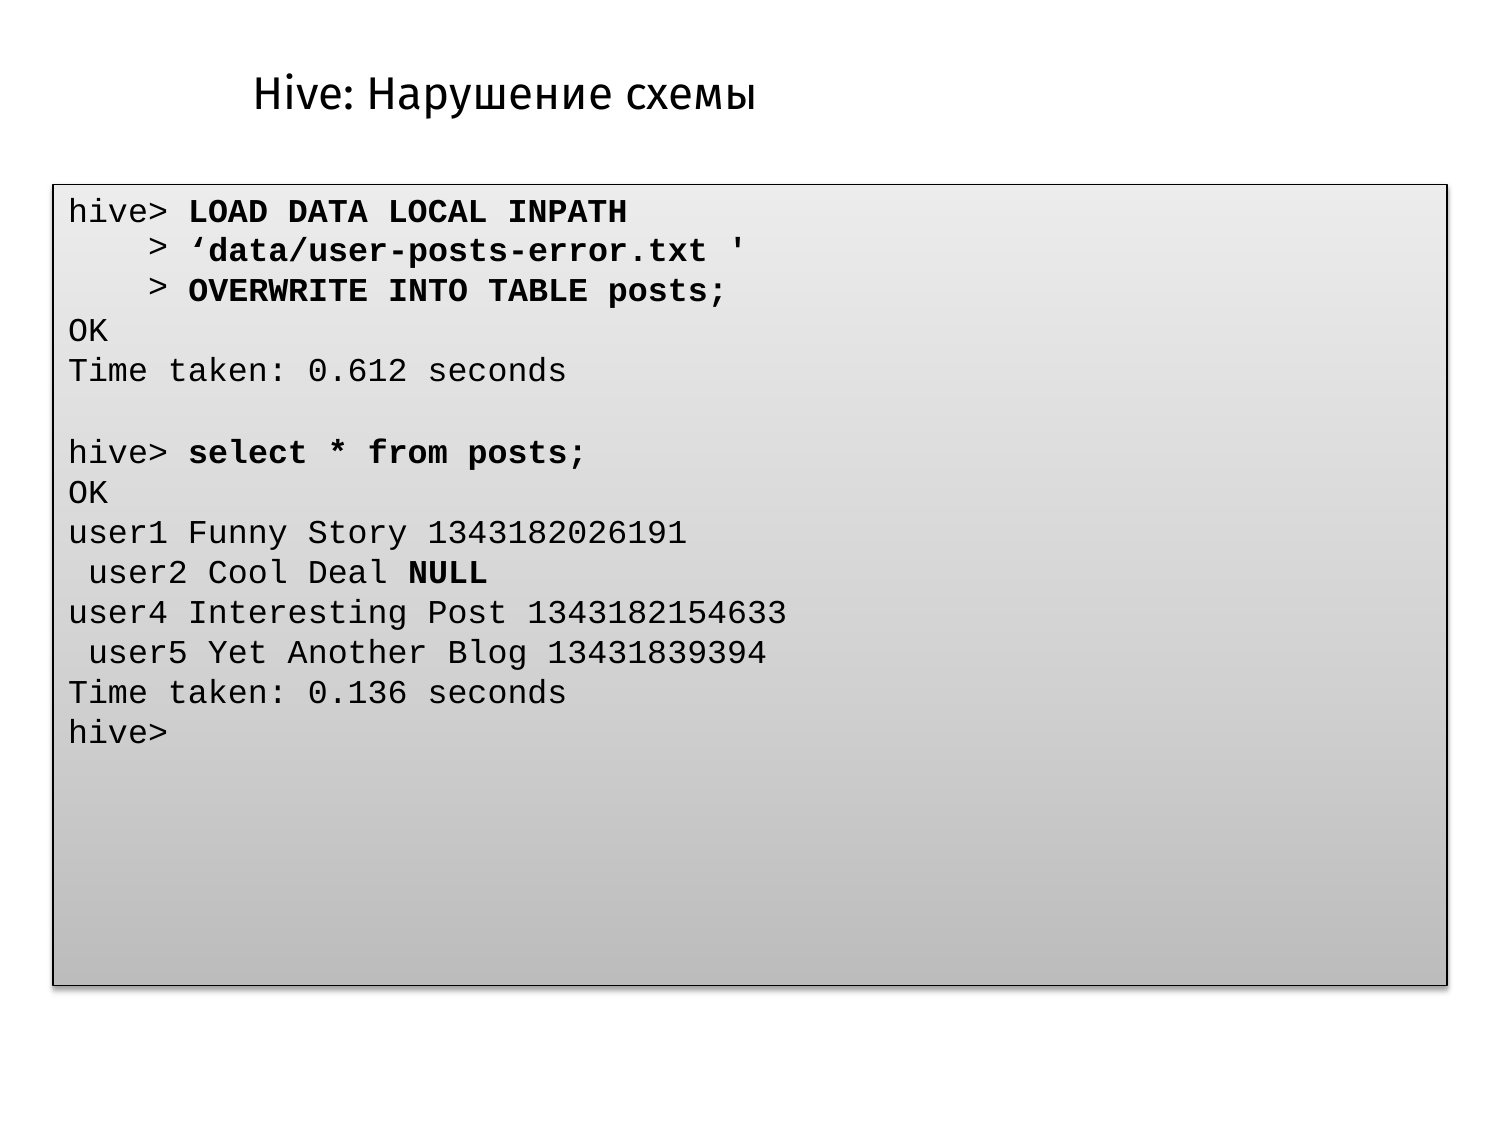

# Hive: Нарушение схемы

hive> LOAD DATA LOCAL INPATH
‘data/user-posts-error.txt '
OVERWRITE INTO TABLE posts;
OK
Time taken: 0.612 seconds

hive> select * from posts;
OK
user1 Funny Story 1343182026191  user2 Cool Deal NULL
user4 Interesting Post 1343182154633  user5 Yet Another Blog 13431839394  Time taken: 0.136 seconds
hive>